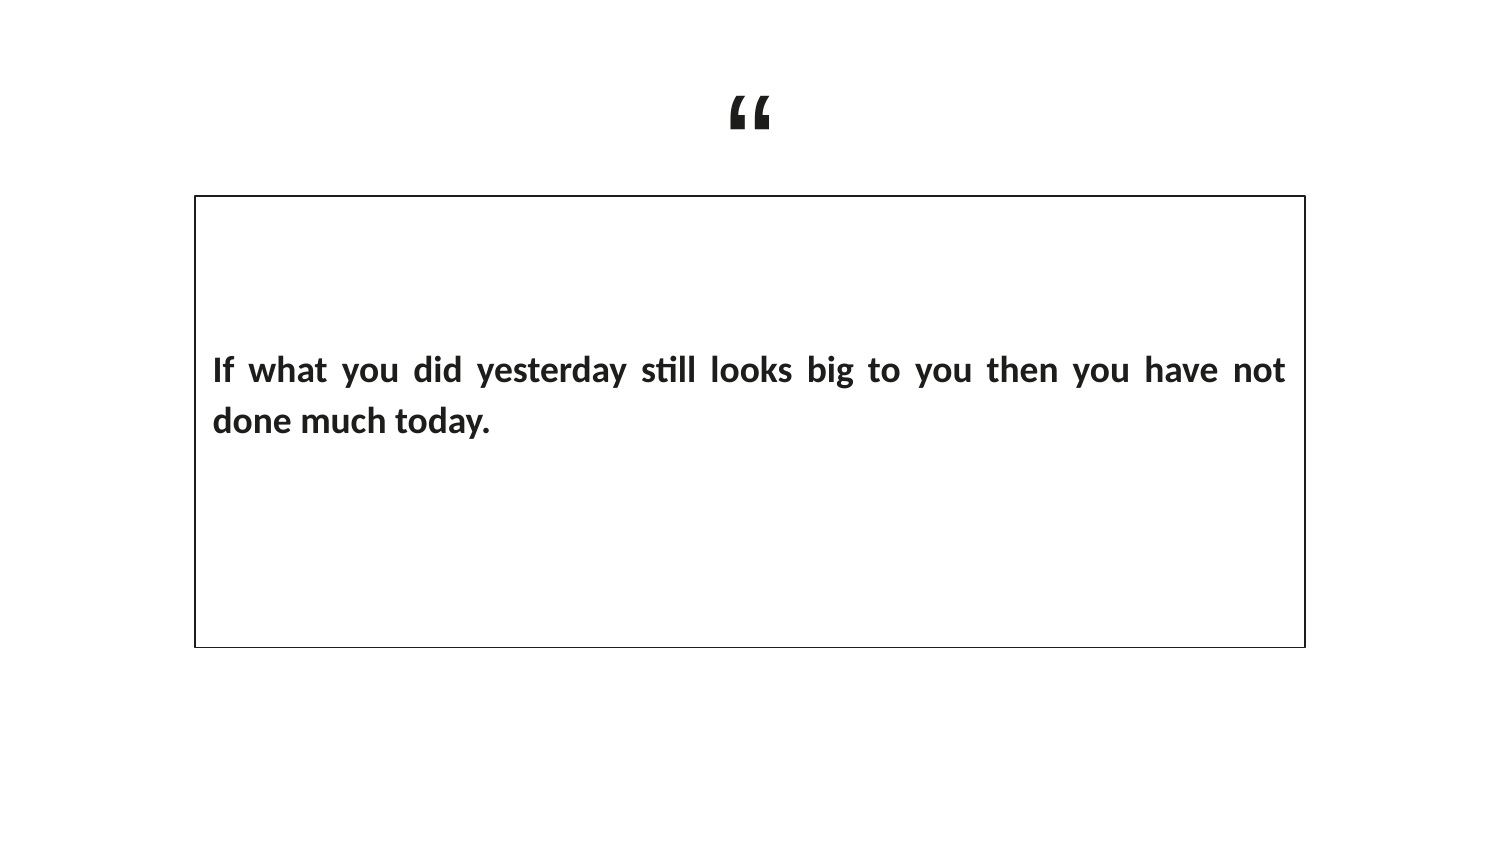

If what you did yesterday still looks big to you then you have not done much today.